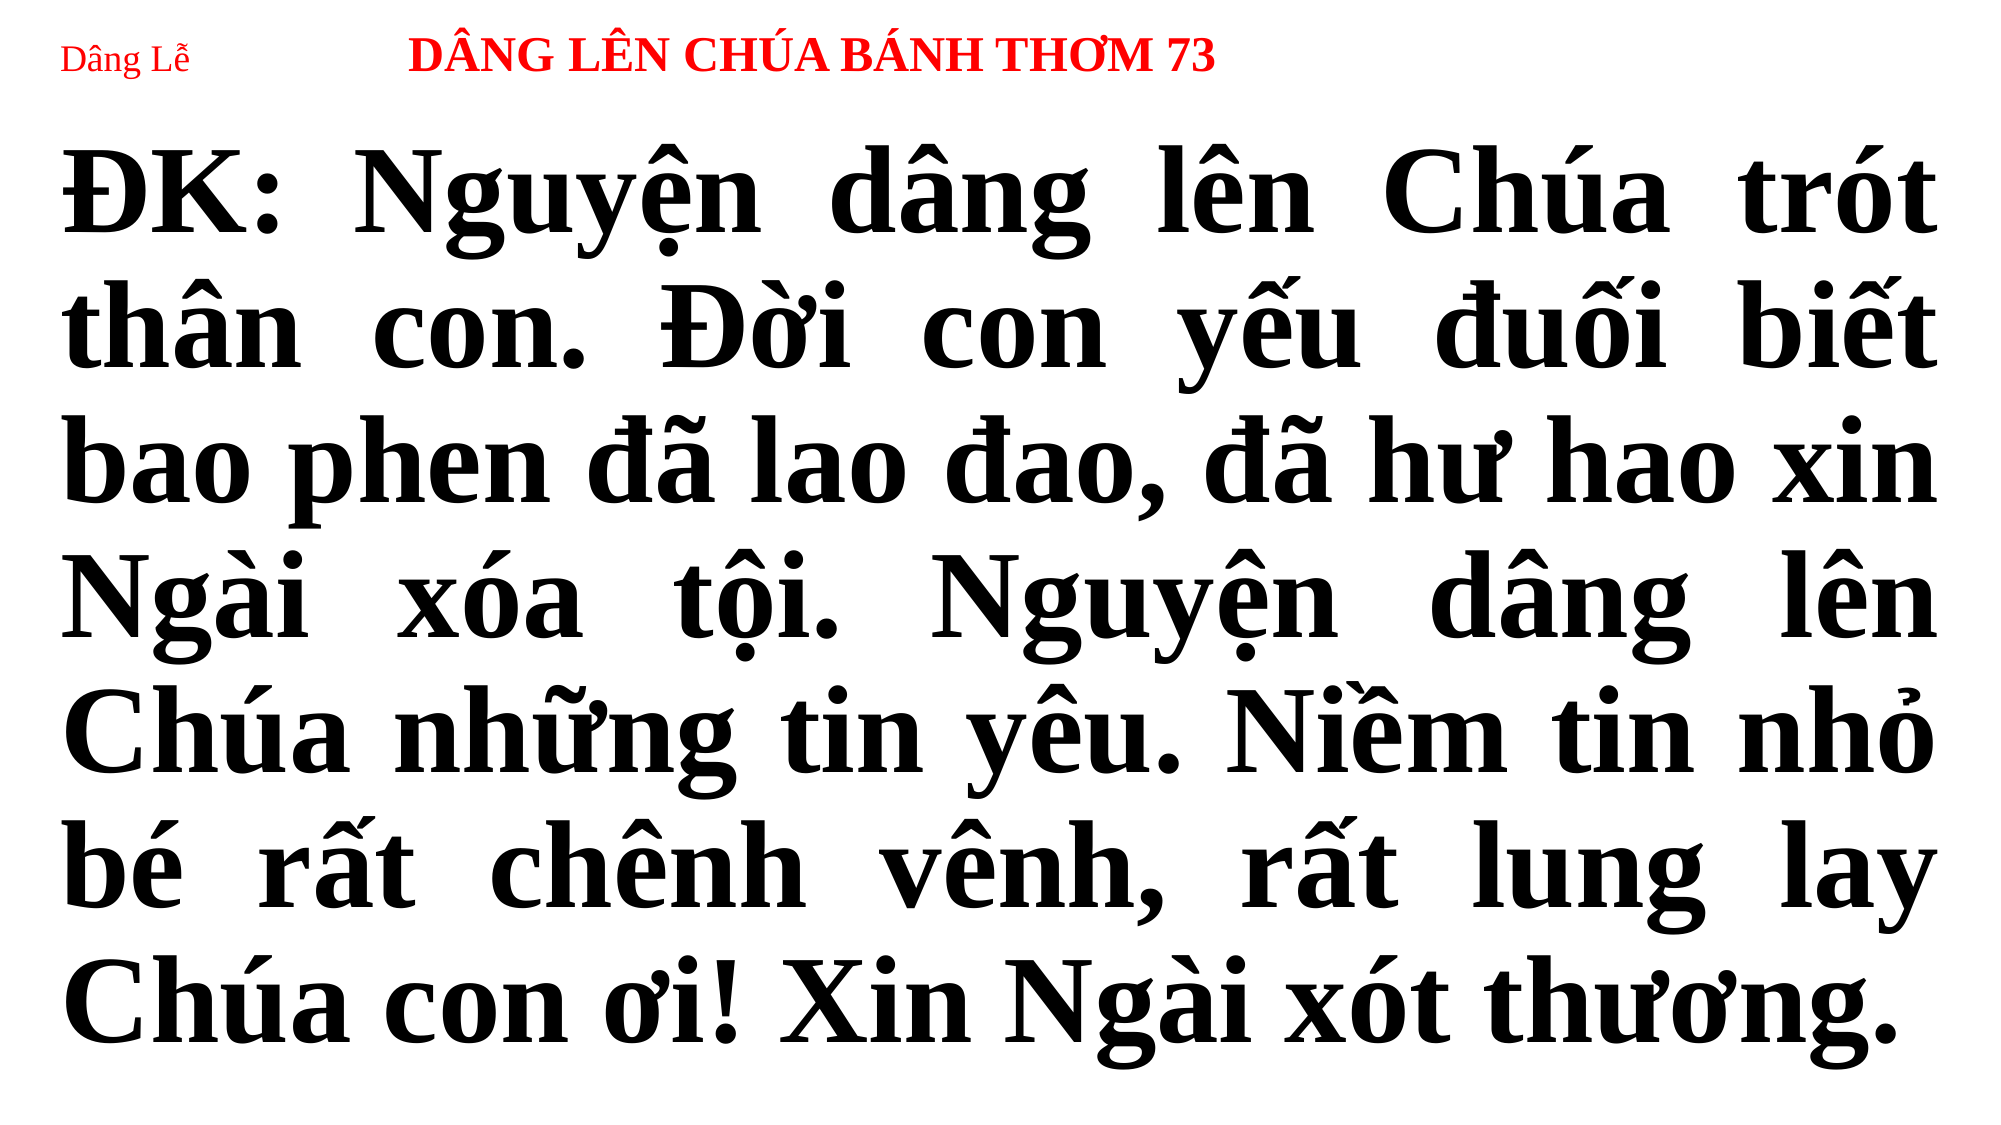

# Dâng Lễ                       DÂNG LÊN CHÚA BÁNH THƠM 73
ĐK: Nguyện dâng lên Chúa trót thân con. Đời con yếu đuối biết bao phen đã lao đao, đã hư hao xin Ngài xóa tội. Nguyện dâng lên Chúa những tin yêu. Niềm tin nhỏ bé rất chênh vênh, rất lung lay Chúa con ơi! Xin Ngài xót thương.